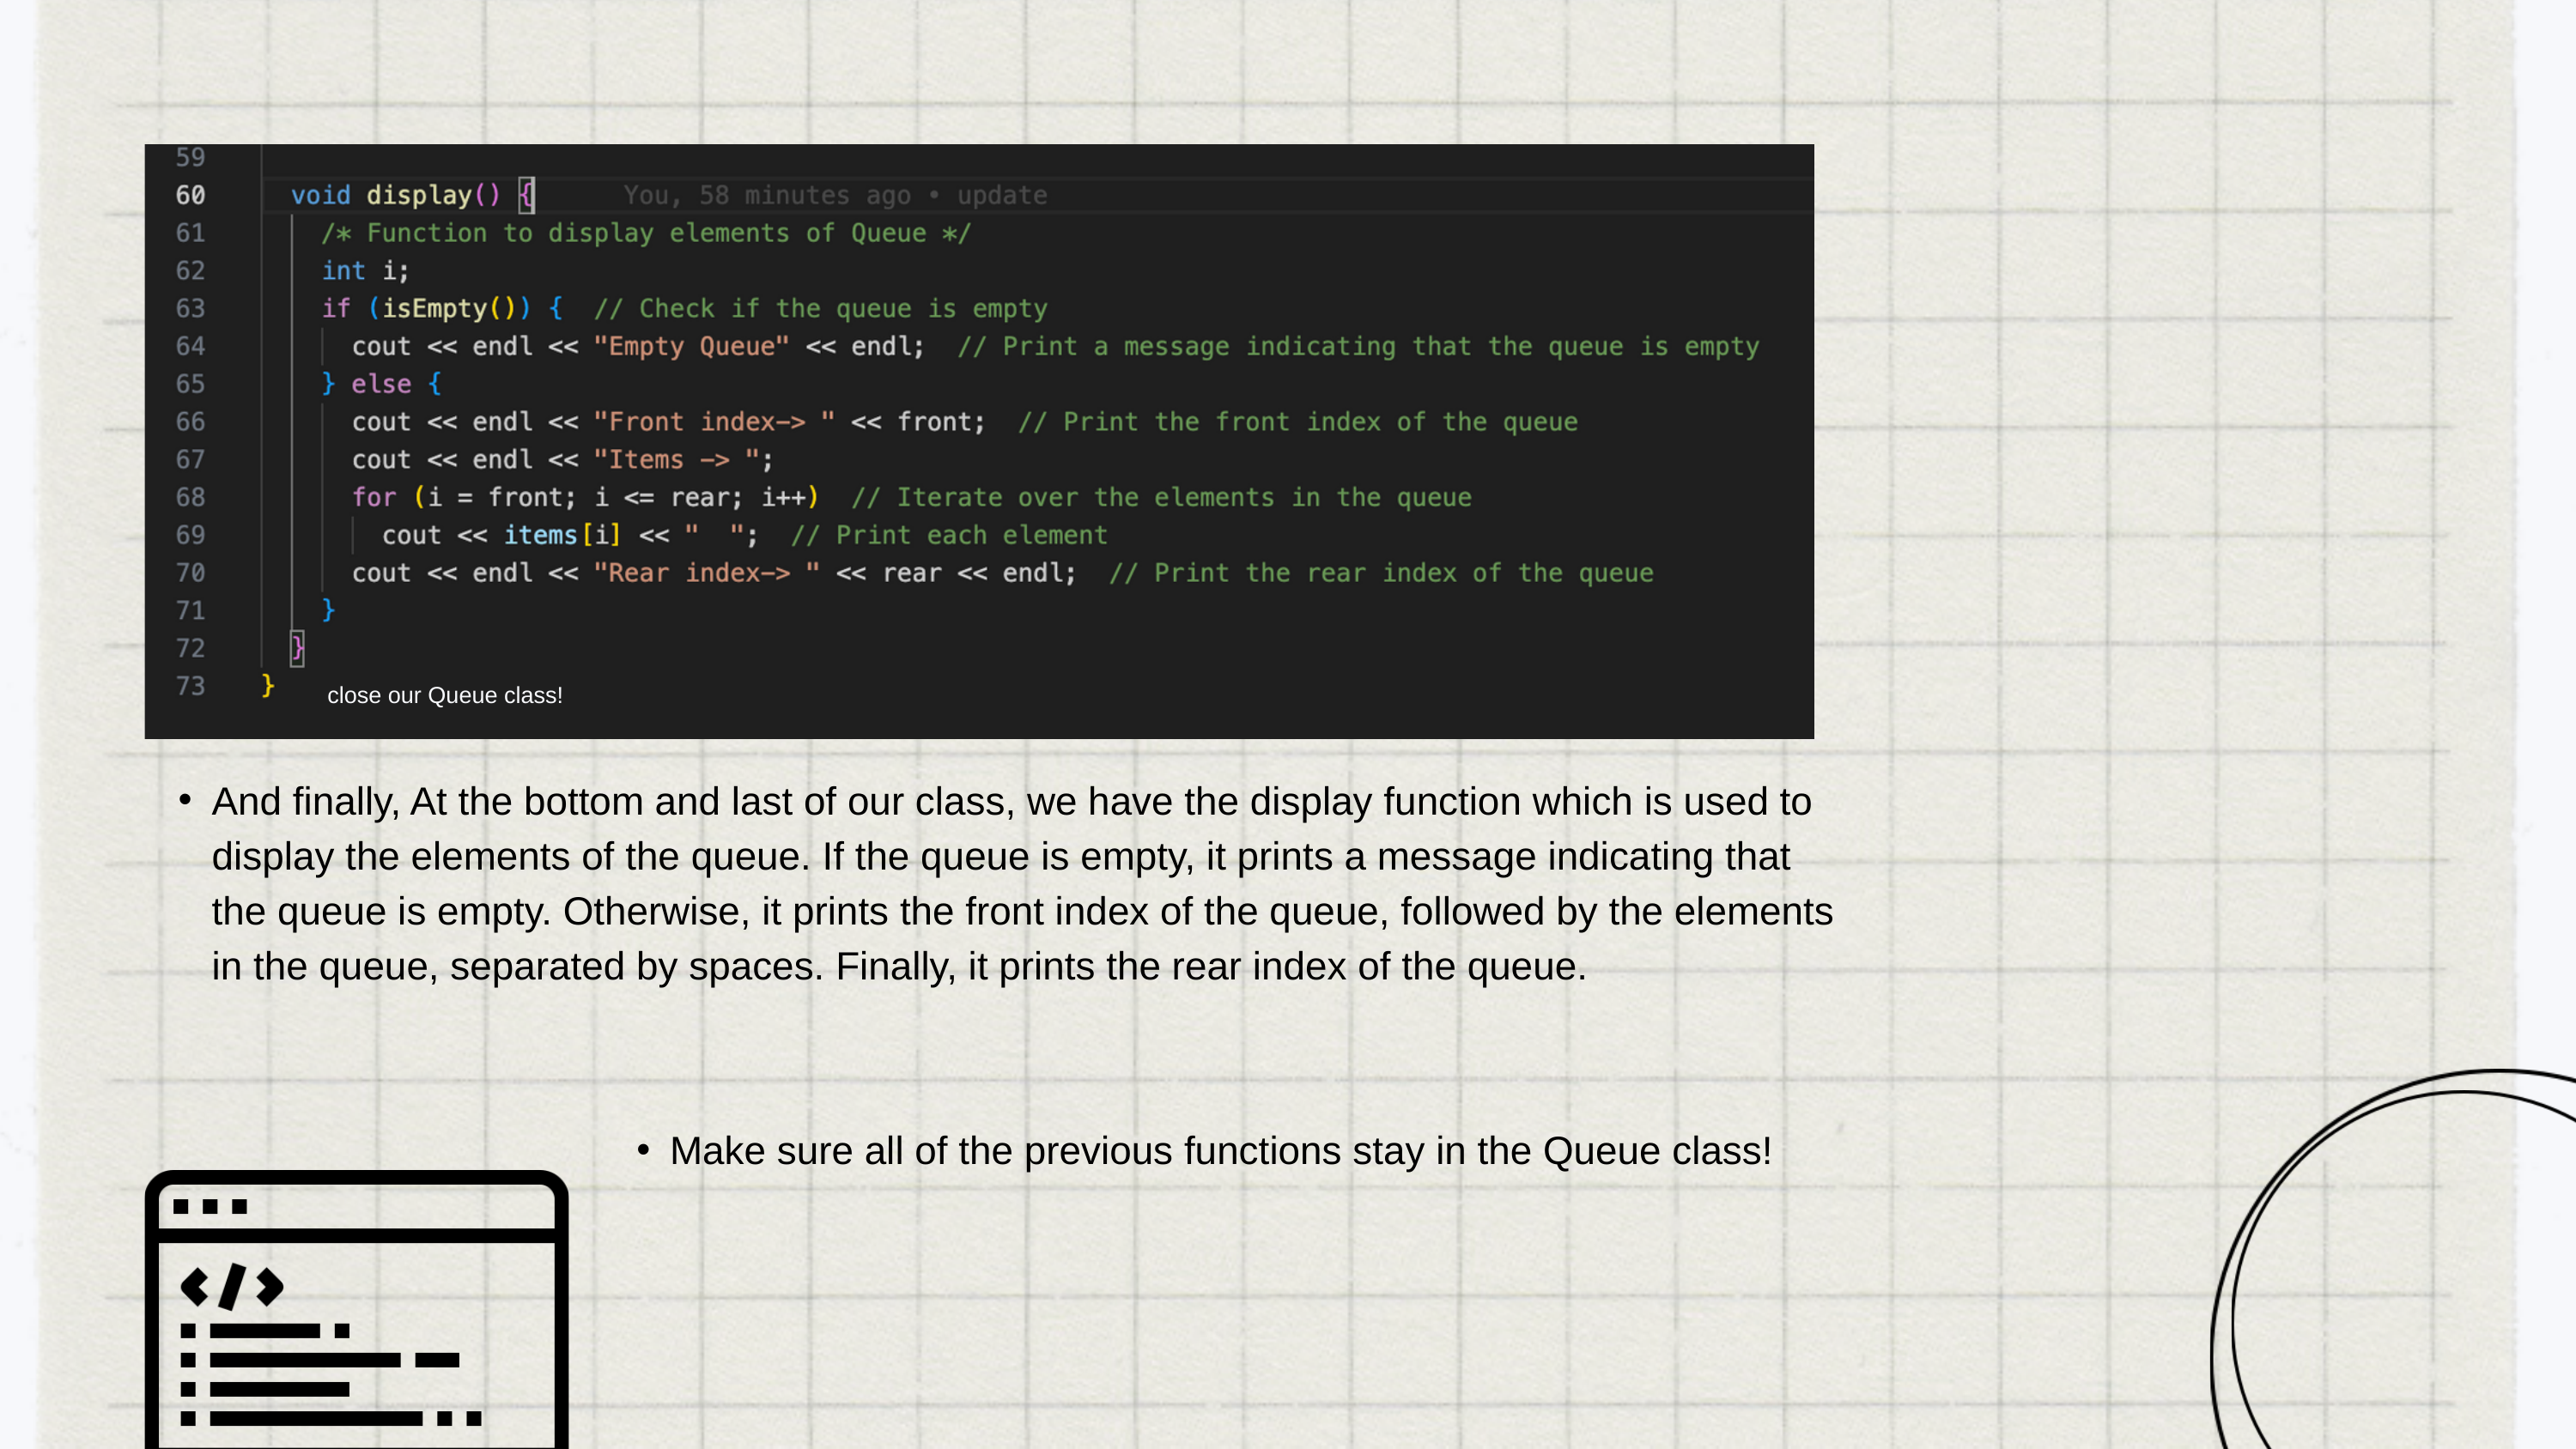

close our Queue class!
And finally, At the bottom and last of our class, we have the display function which is used to display the elements of the queue. If the queue is empty, it prints a message indicating that the queue is empty. Otherwise, it prints the front index of the queue, followed by the elements in the queue, separated by spaces. Finally, it prints the rear index of the queue.

Make sure all of the previous functions stay in the Queue class!